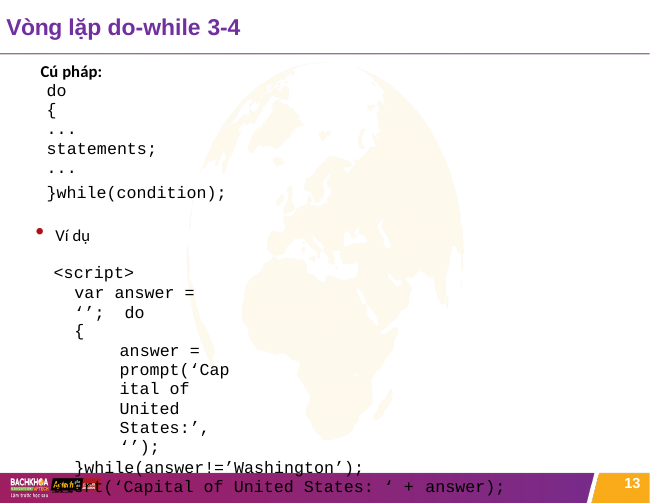

# Vòng lặp do-while 3-4
Cú pháp:
do
{
...
statements;
...
}while(condition);

Ví dụ
<script>
var answer = ‘’;  do
{
answer = prompt(‘Capital of United States:’, ‘’);
}while(answer!=’Washington’);  alert(‘Capital of United States: ‘ + answer);
</script>
13